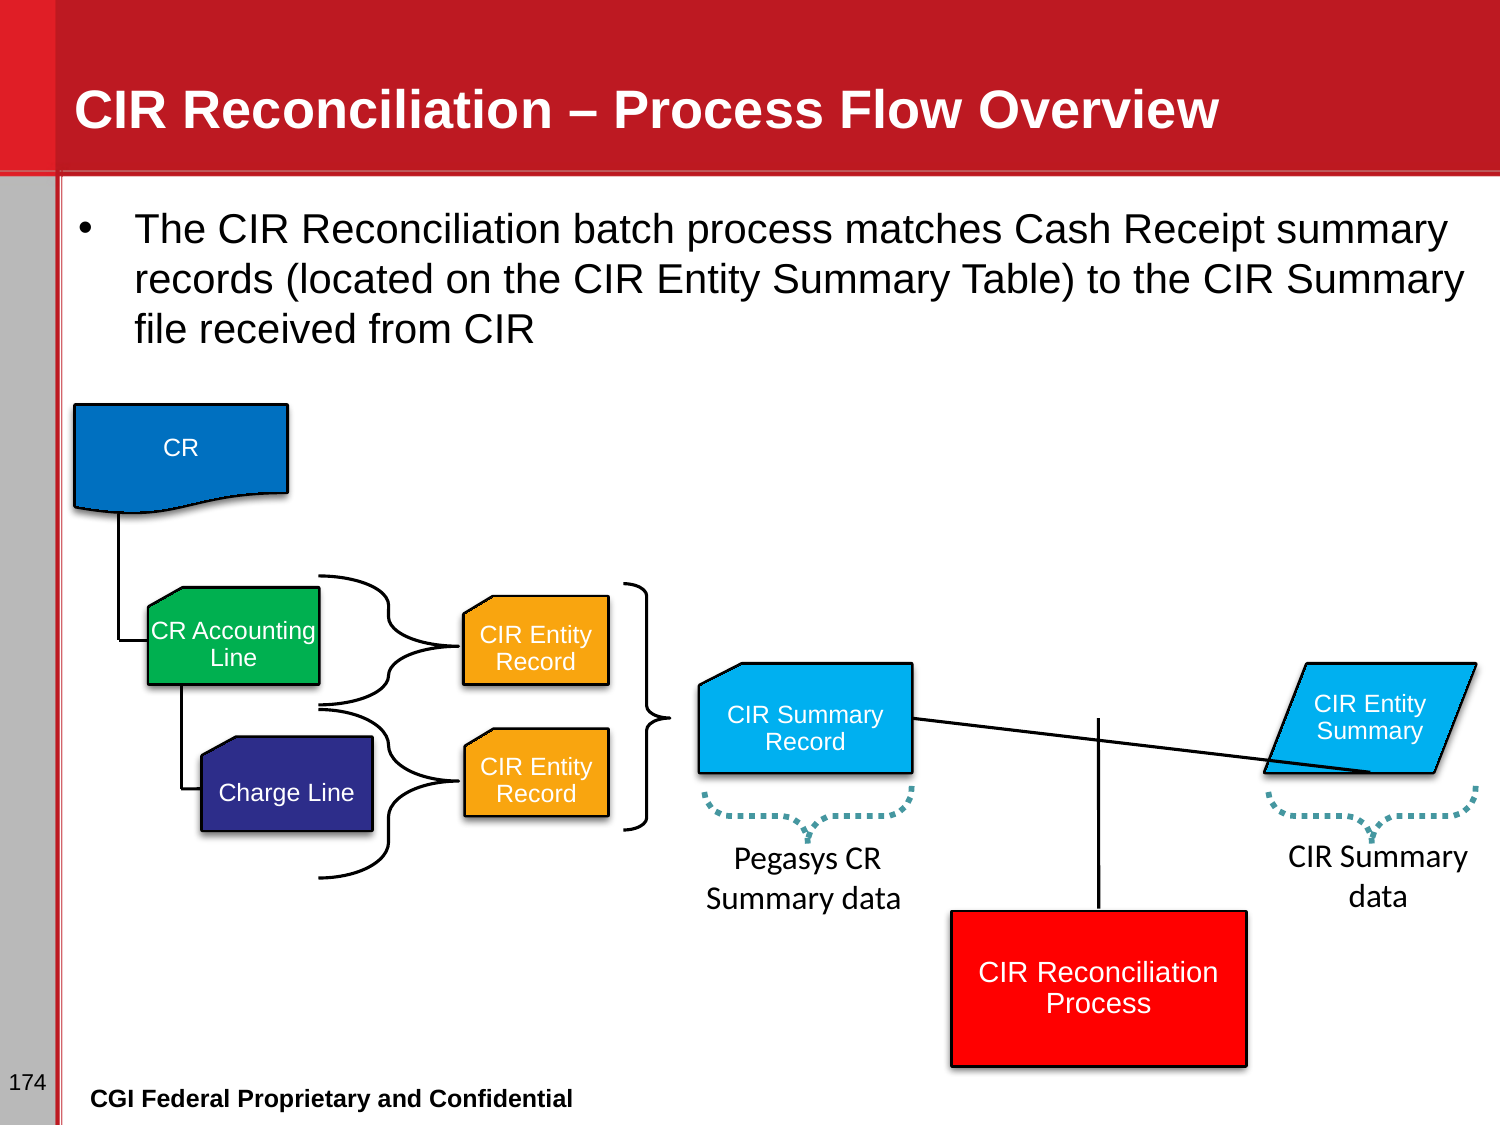

# CIR Reconciliation – Process Flow Overview
The CIR Reconciliation batch process matches Cash Receipt summary records (located on the CIR Entity Summary Table) to the CIR Summary file received from CIR

CR

CR Accounting Line

CIR Entity Record

CIR Entity Summary

CIR Summary Record

CIR Entity Record

Charge Line
CIR Summary data
Pegasys CR Summary data

CIR Reconciliation Process

174
CGI Federal Proprietary and Confidential